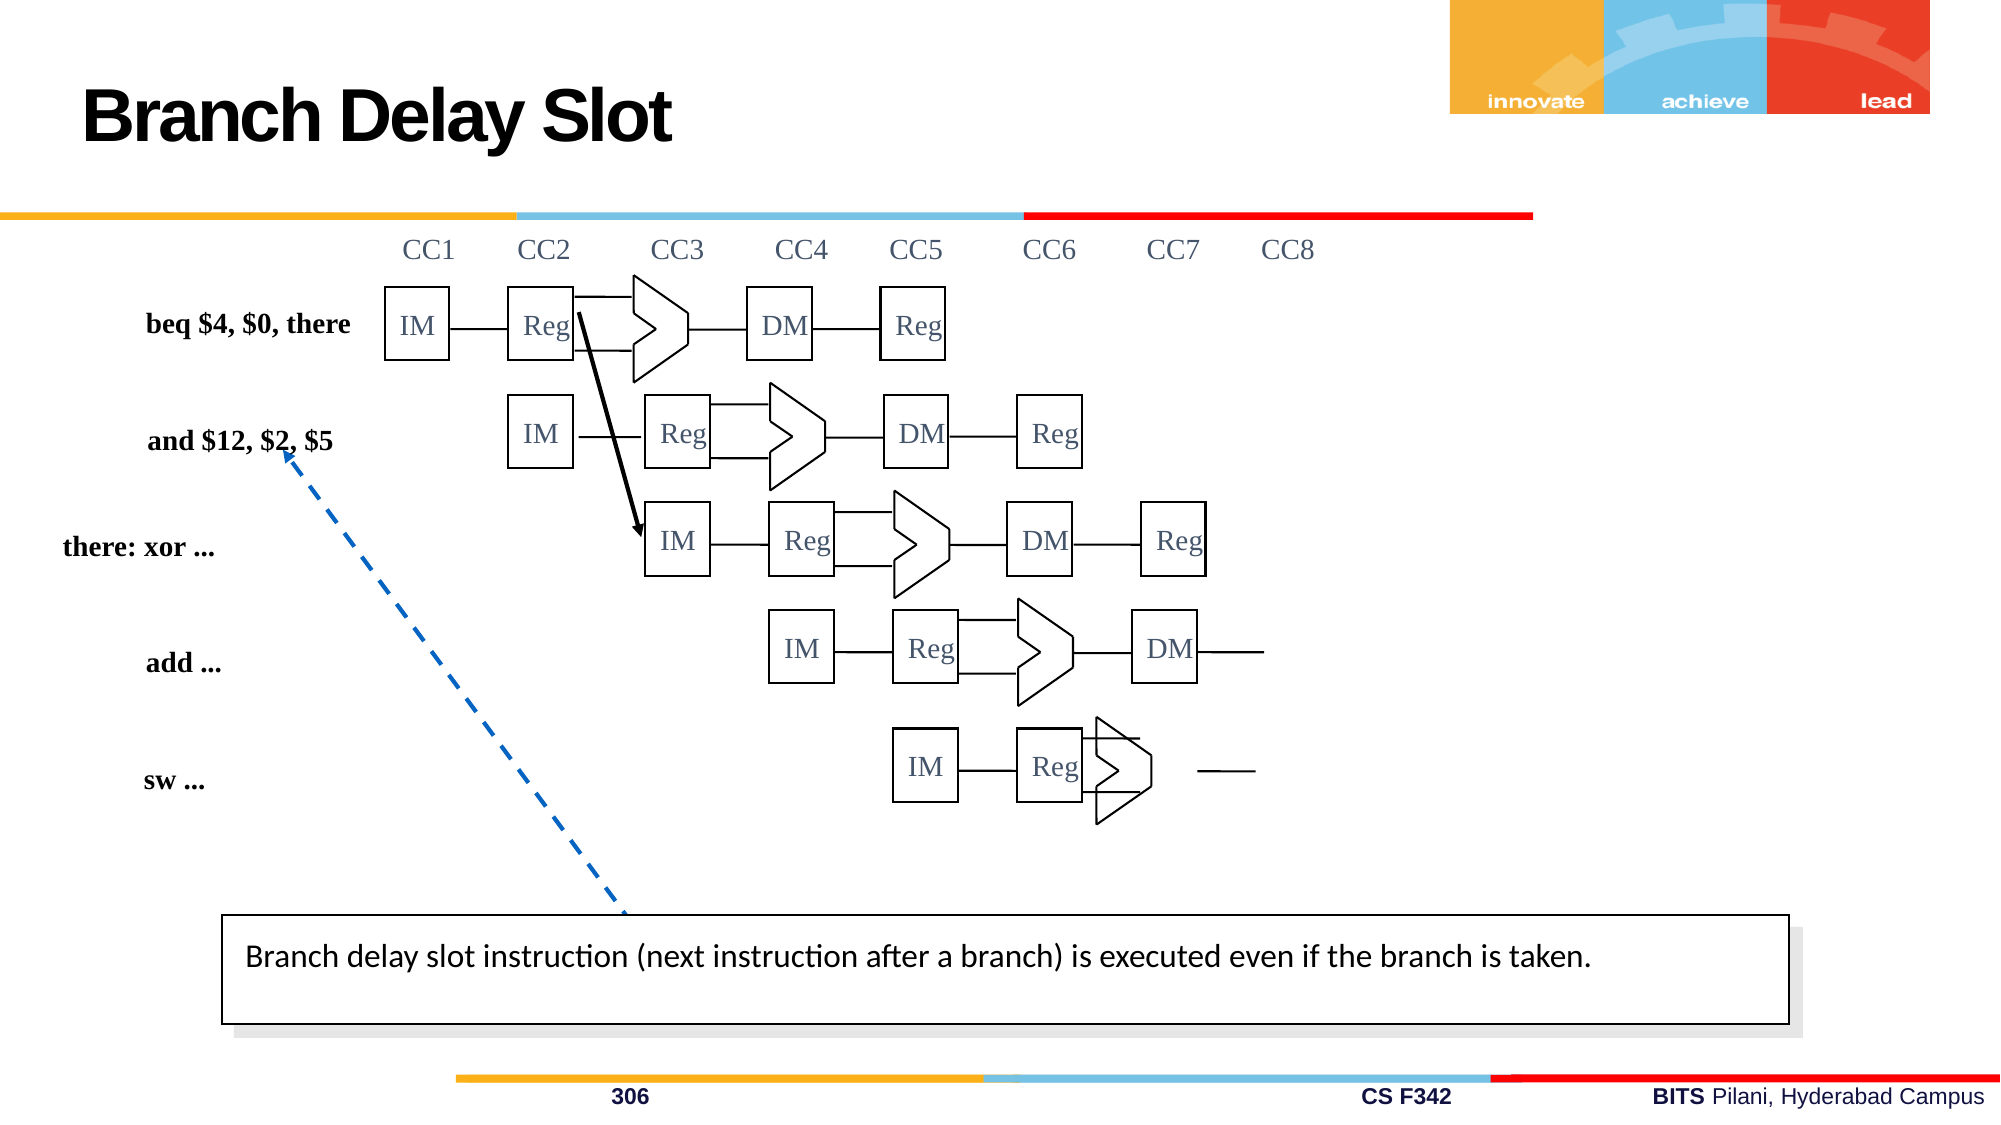

Branch Delay Slot
CC1
CC2
CC3
CC4
CC5
CC6
CC7
CC8

IM
Reg
DM
Reg

beq $4, $0, there

IM
Reg
DM
Reg

and $12, $2, $5

IM
Reg
DM
Reg

there: xor ...

IM
Reg
DM

add ...

IM
Reg

sw ...

Branch delay slot instruction (next instruction after a branch) is executed even if the branch is taken.